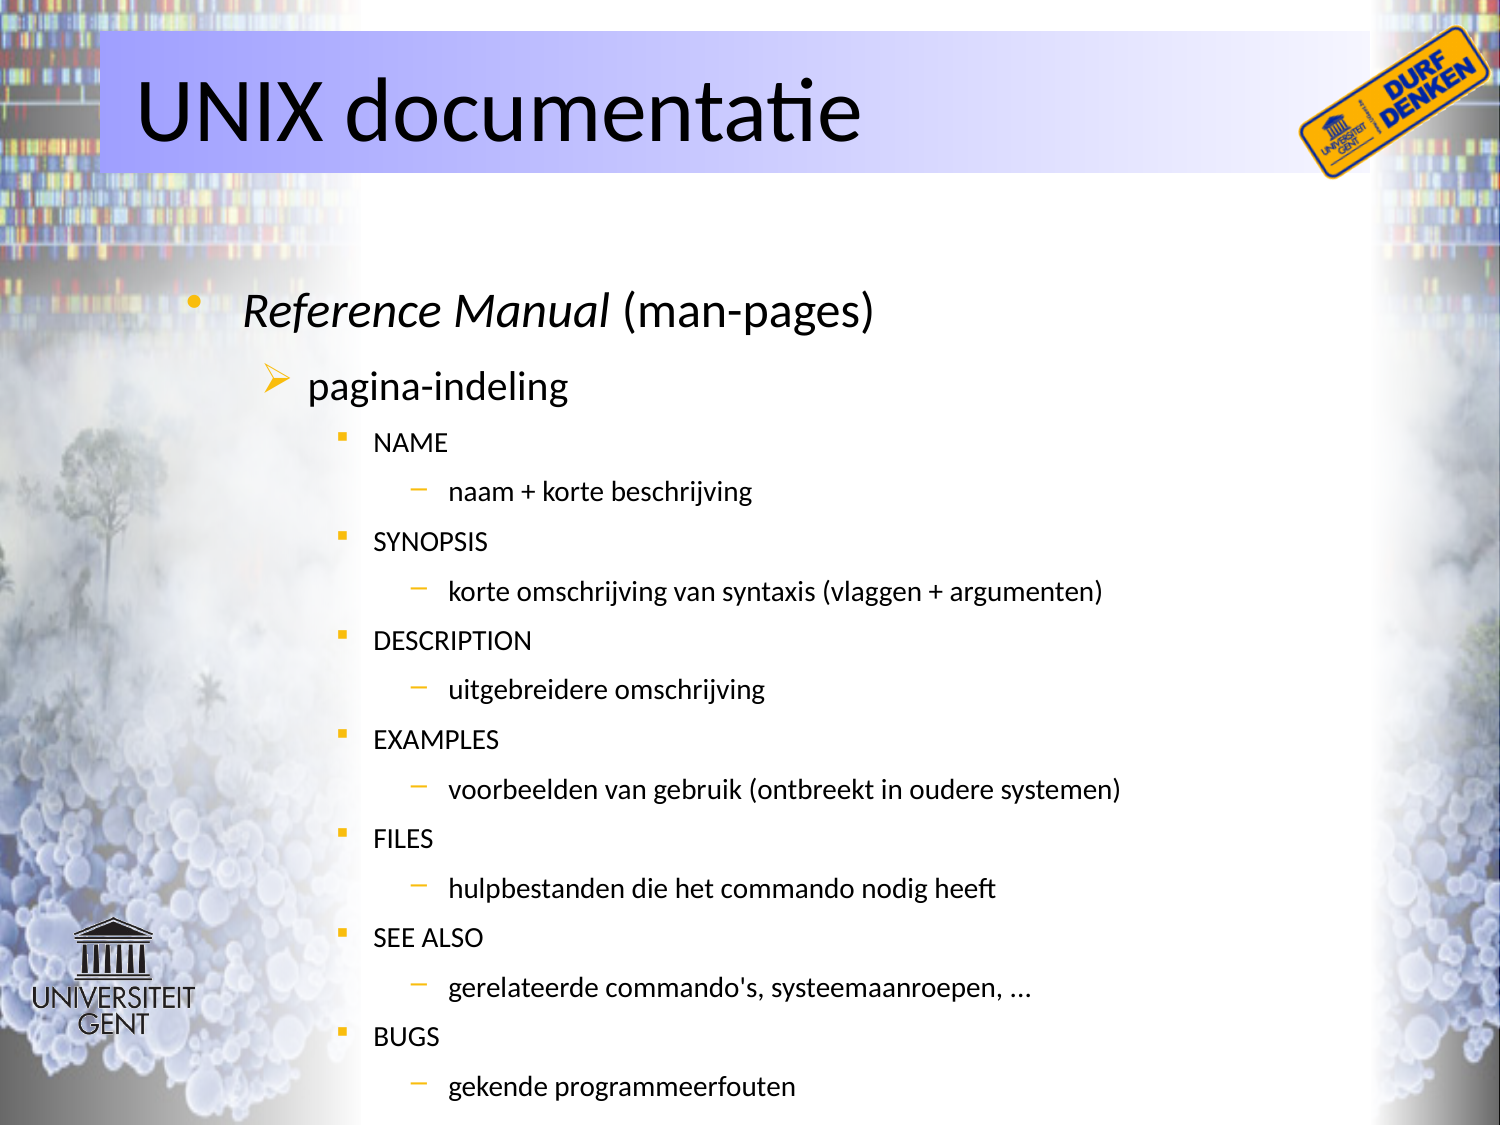

# UNIX documentatie
Reference Manual (man-pages)
pagina-indeling
NAME
naam + korte beschrijving
SYNOPSIS
korte omschrijving van syntaxis (vlaggen + argumenten)
DESCRIPTION
uitgebreidere omschrijving
EXAMPLES
voorbeelden van gebruik (ontbreekt in oudere systemen)
FILES
hulpbestanden die het commando nodig heeft
SEE ALSO
gerelateerde commando's, systeemaanroepen, ...
BUGS
gekende programmeerfouten